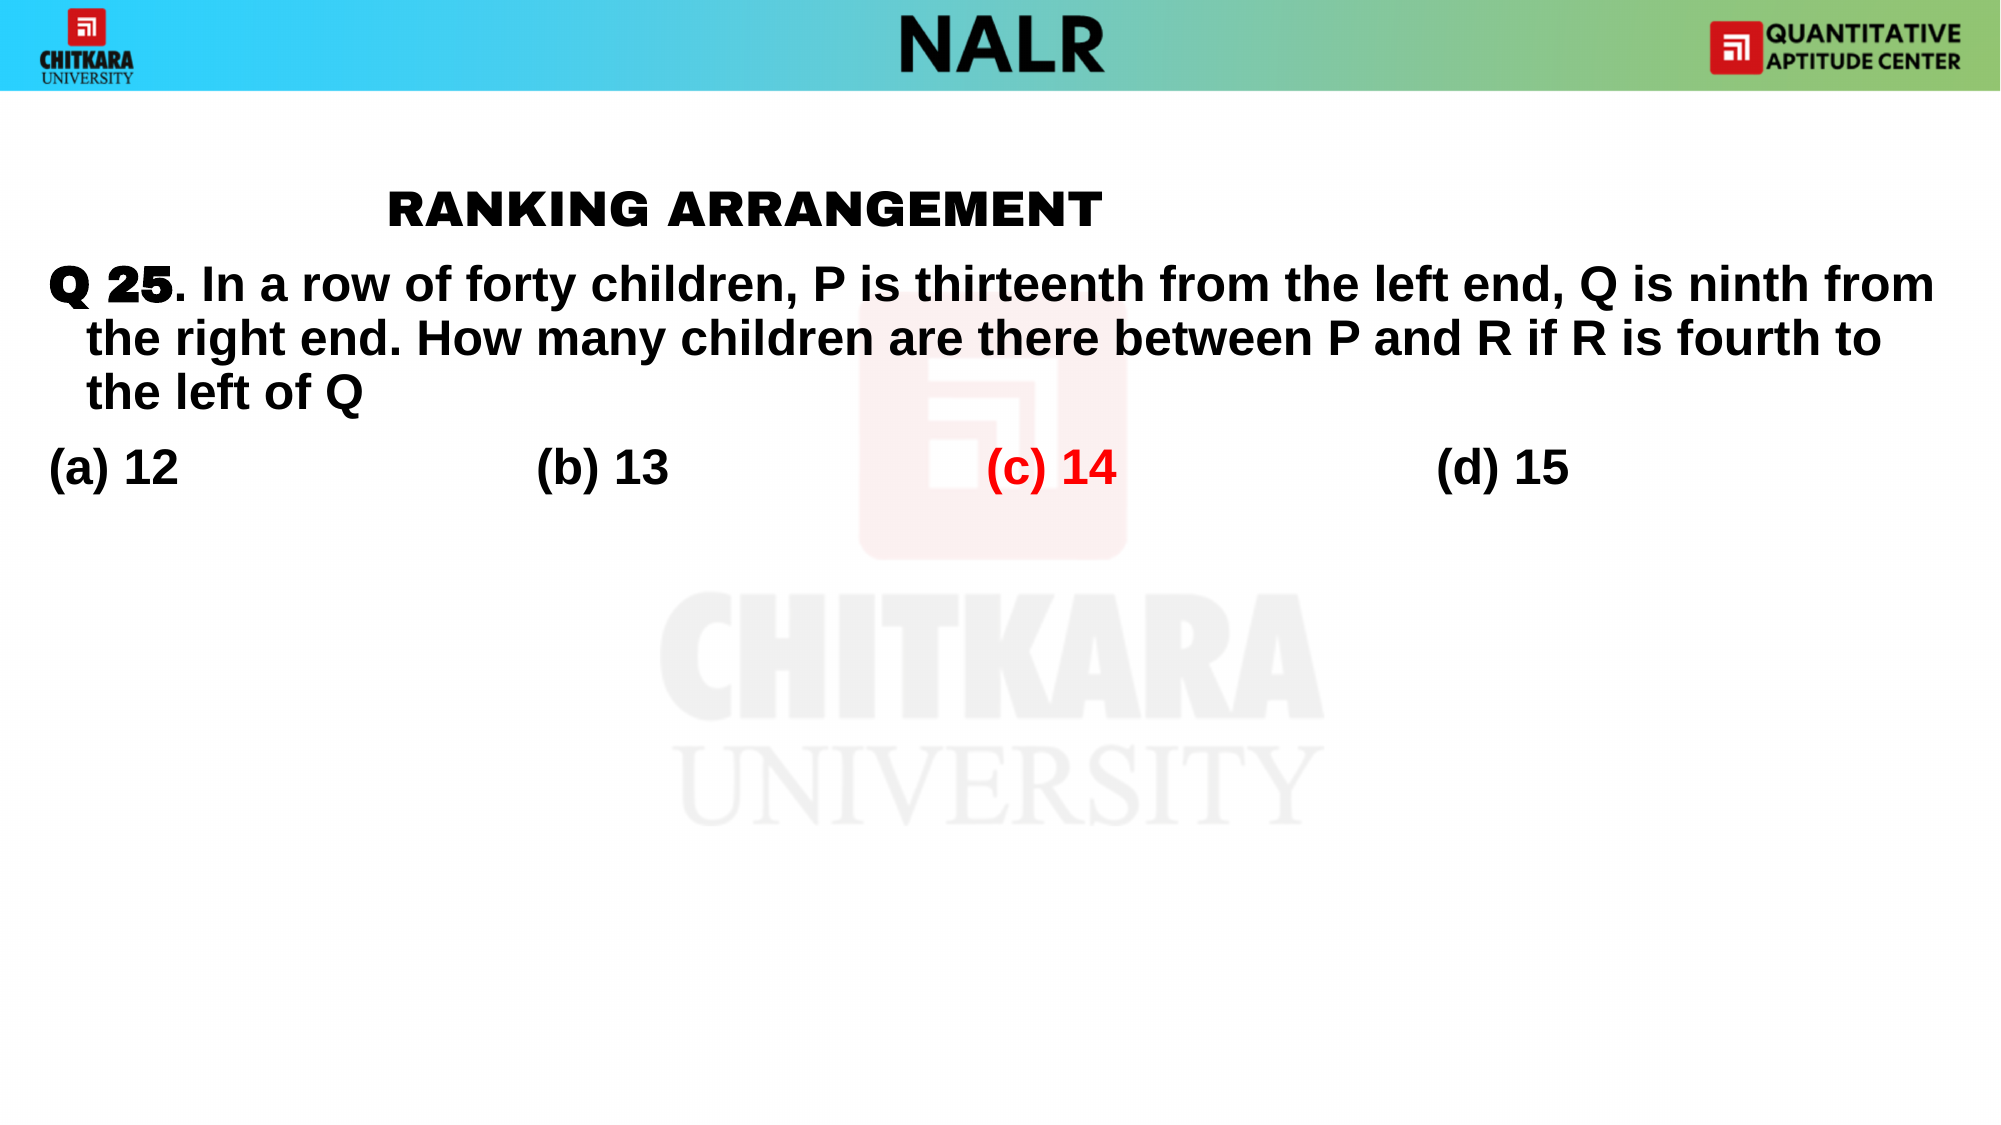

#
			RANKING ARRANGEMENT
Q 25. In a row of forty children, P is thirteenth from the left end, Q is ninth from the right end. How many children are there between P and R if R is fourth to the left of Q
(a) 12 			(b) 13 			(c) 14 			(d) 15